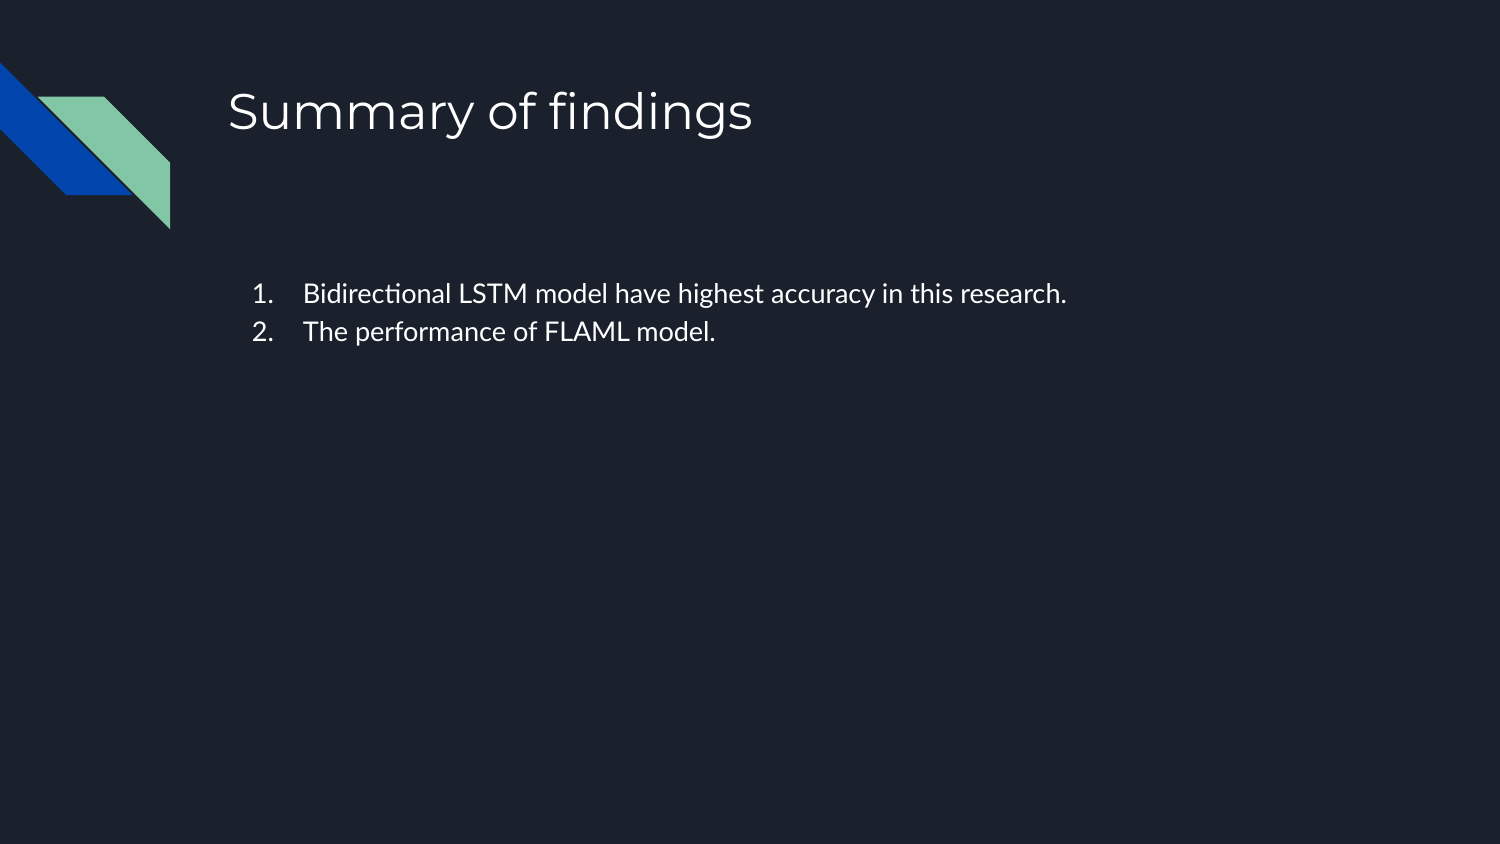

# Summary of findings
Bidirectional LSTM model have highest accuracy in this research.
The performance of FLAML model.